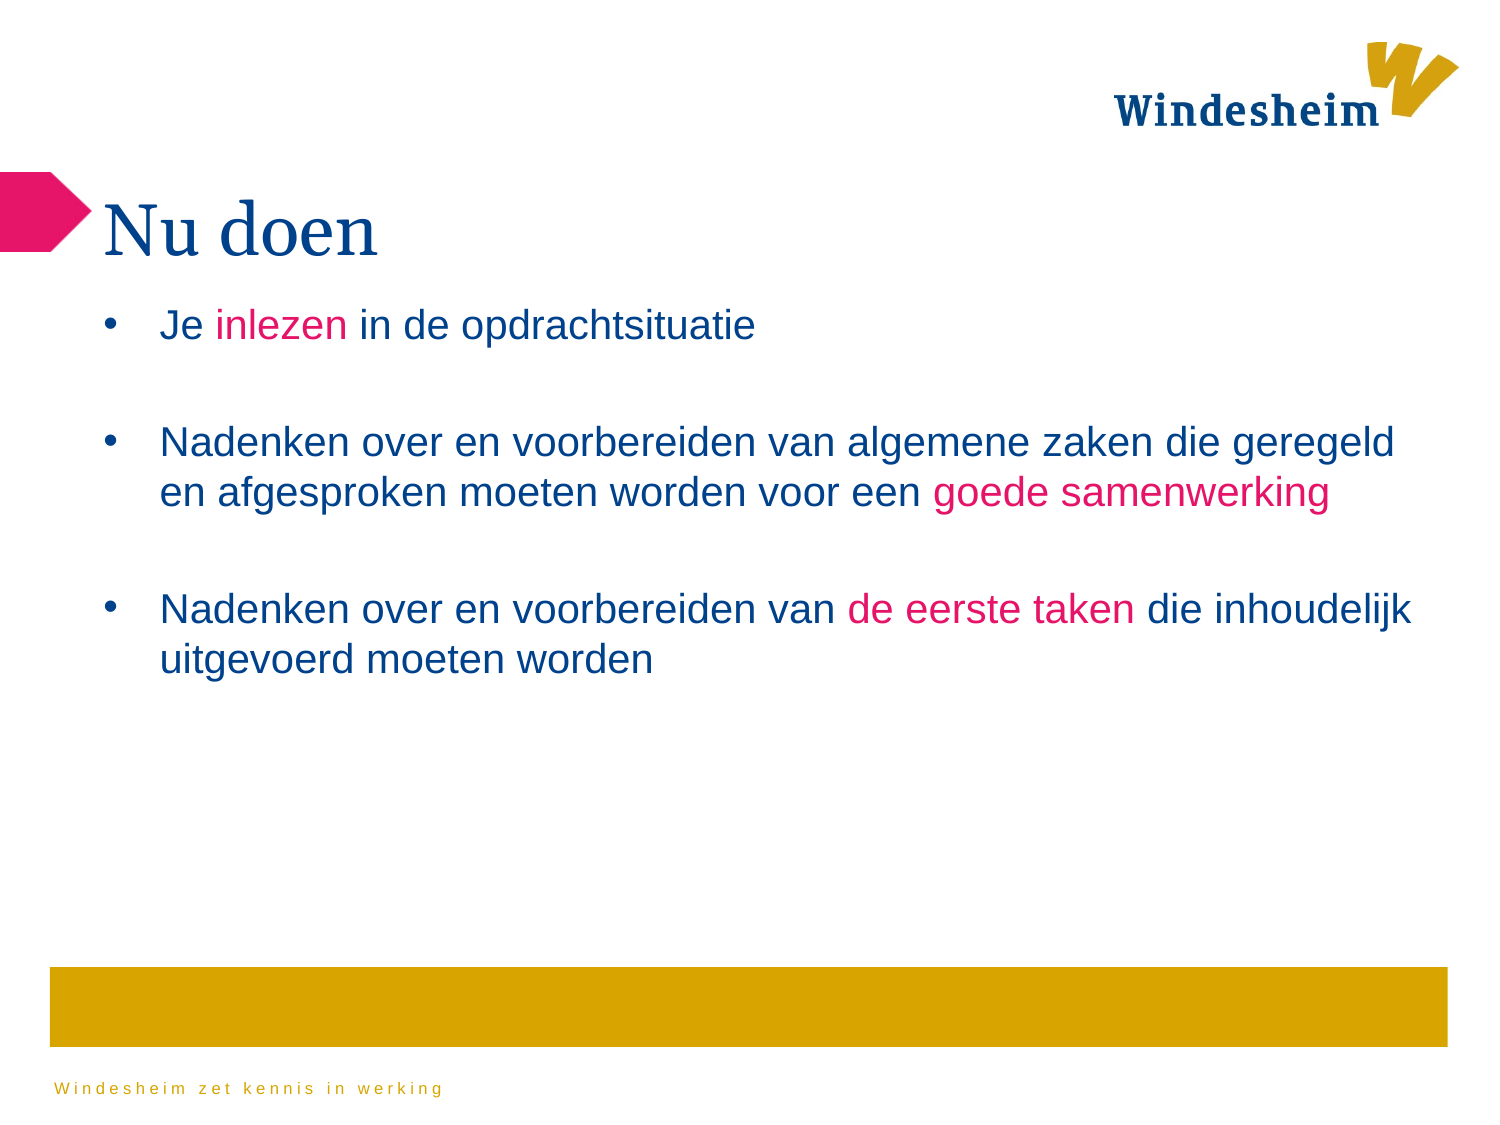

# Nu doen
Je inlezen in de opdrachtsituatie

Nadenken over en voorbereiden van algemene zaken die geregeld en afgesproken moeten worden voor een goede samenwerking

Nadenken over en voorbereiden van de eerste taken die inhoudelijk uitgevoerd moeten worden